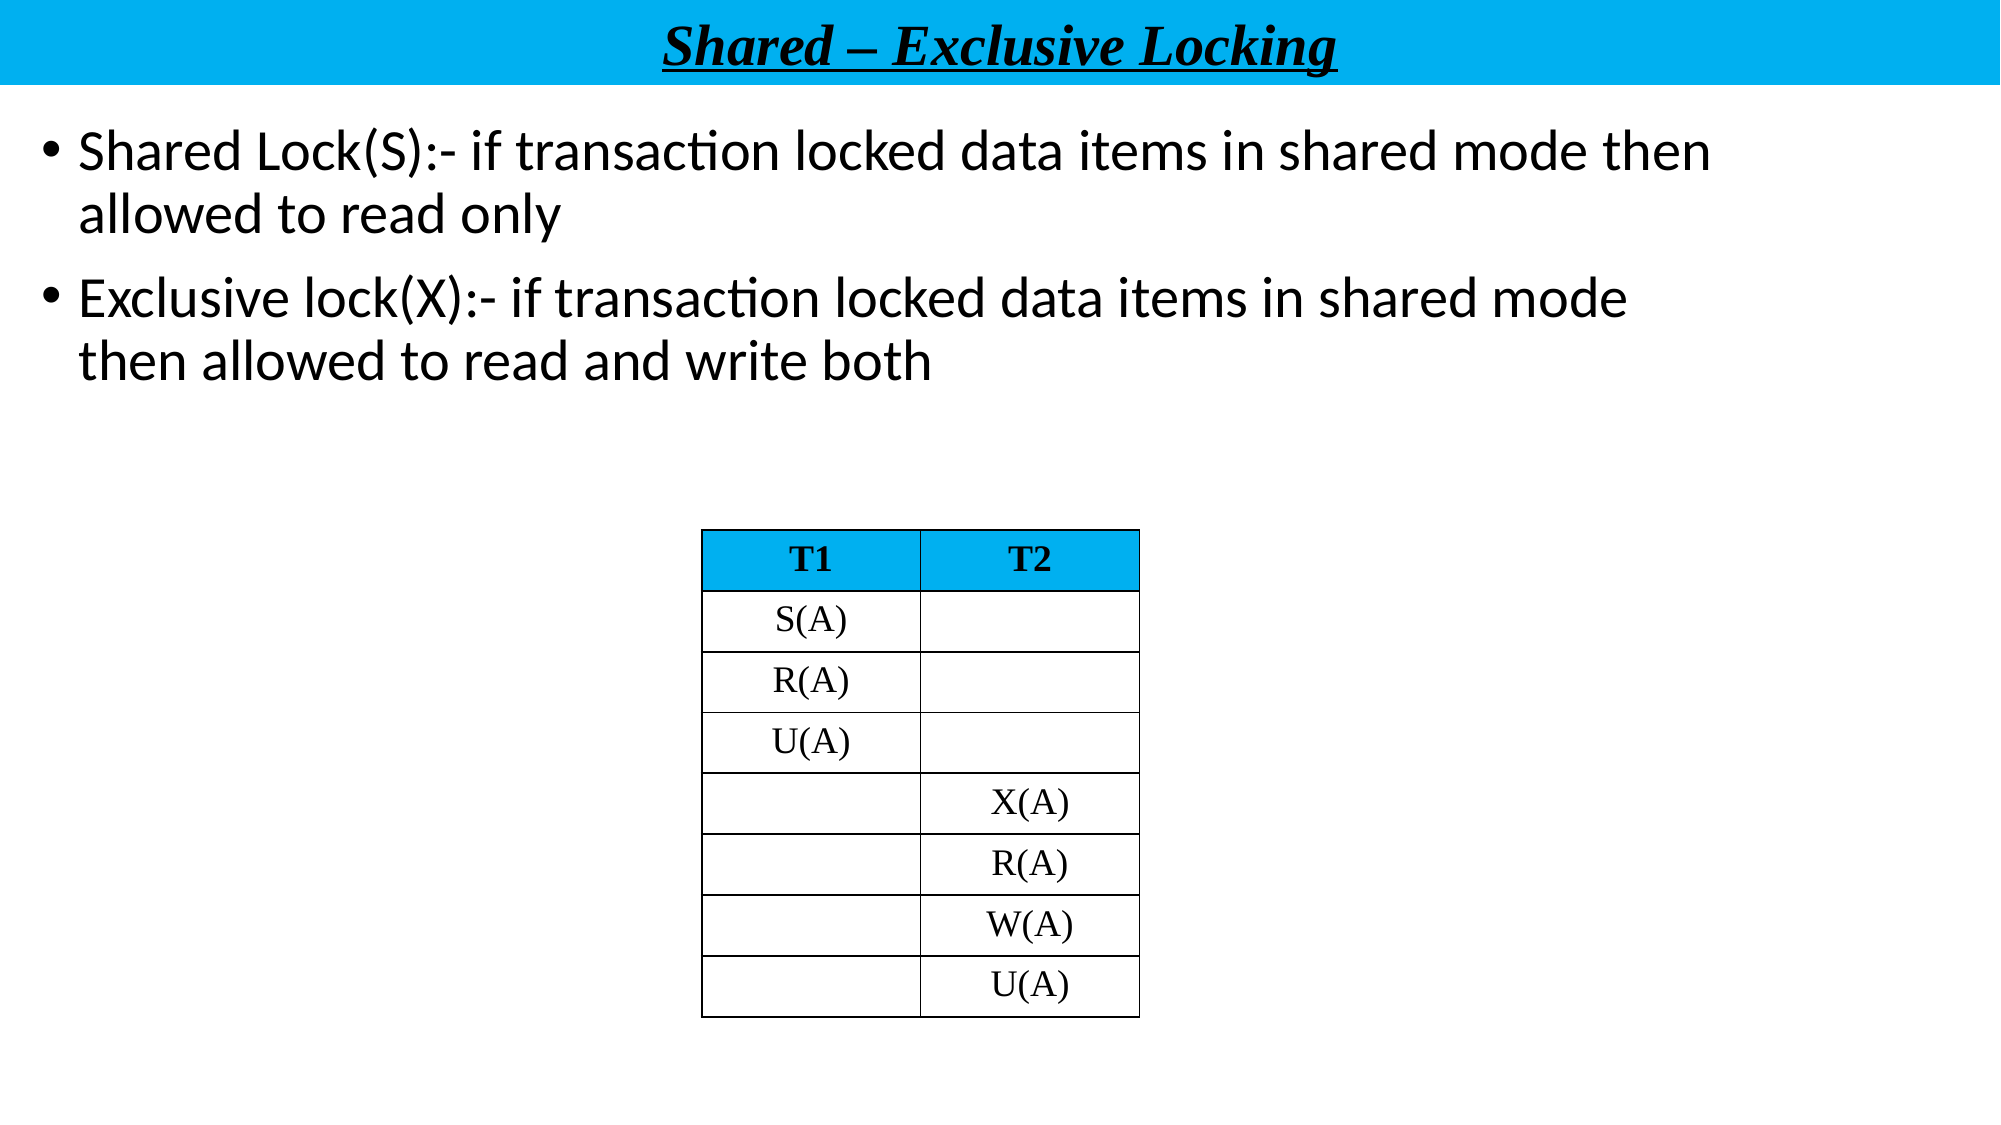

Shared – Exclusive Locking
Shared Lock(S):- if transaction locked data items in shared mode then allowed to read only
Exclusive lock(X):- if transaction locked data items in shared mode then allowed to read and write both

| T1 | T2 |
| --- | --- |
| S(A) |  |
| R(A) |  |
| U(A) |  |
|  | X(A) |
|  | R(A) |
|  | W(A) |
|  | U(A) |